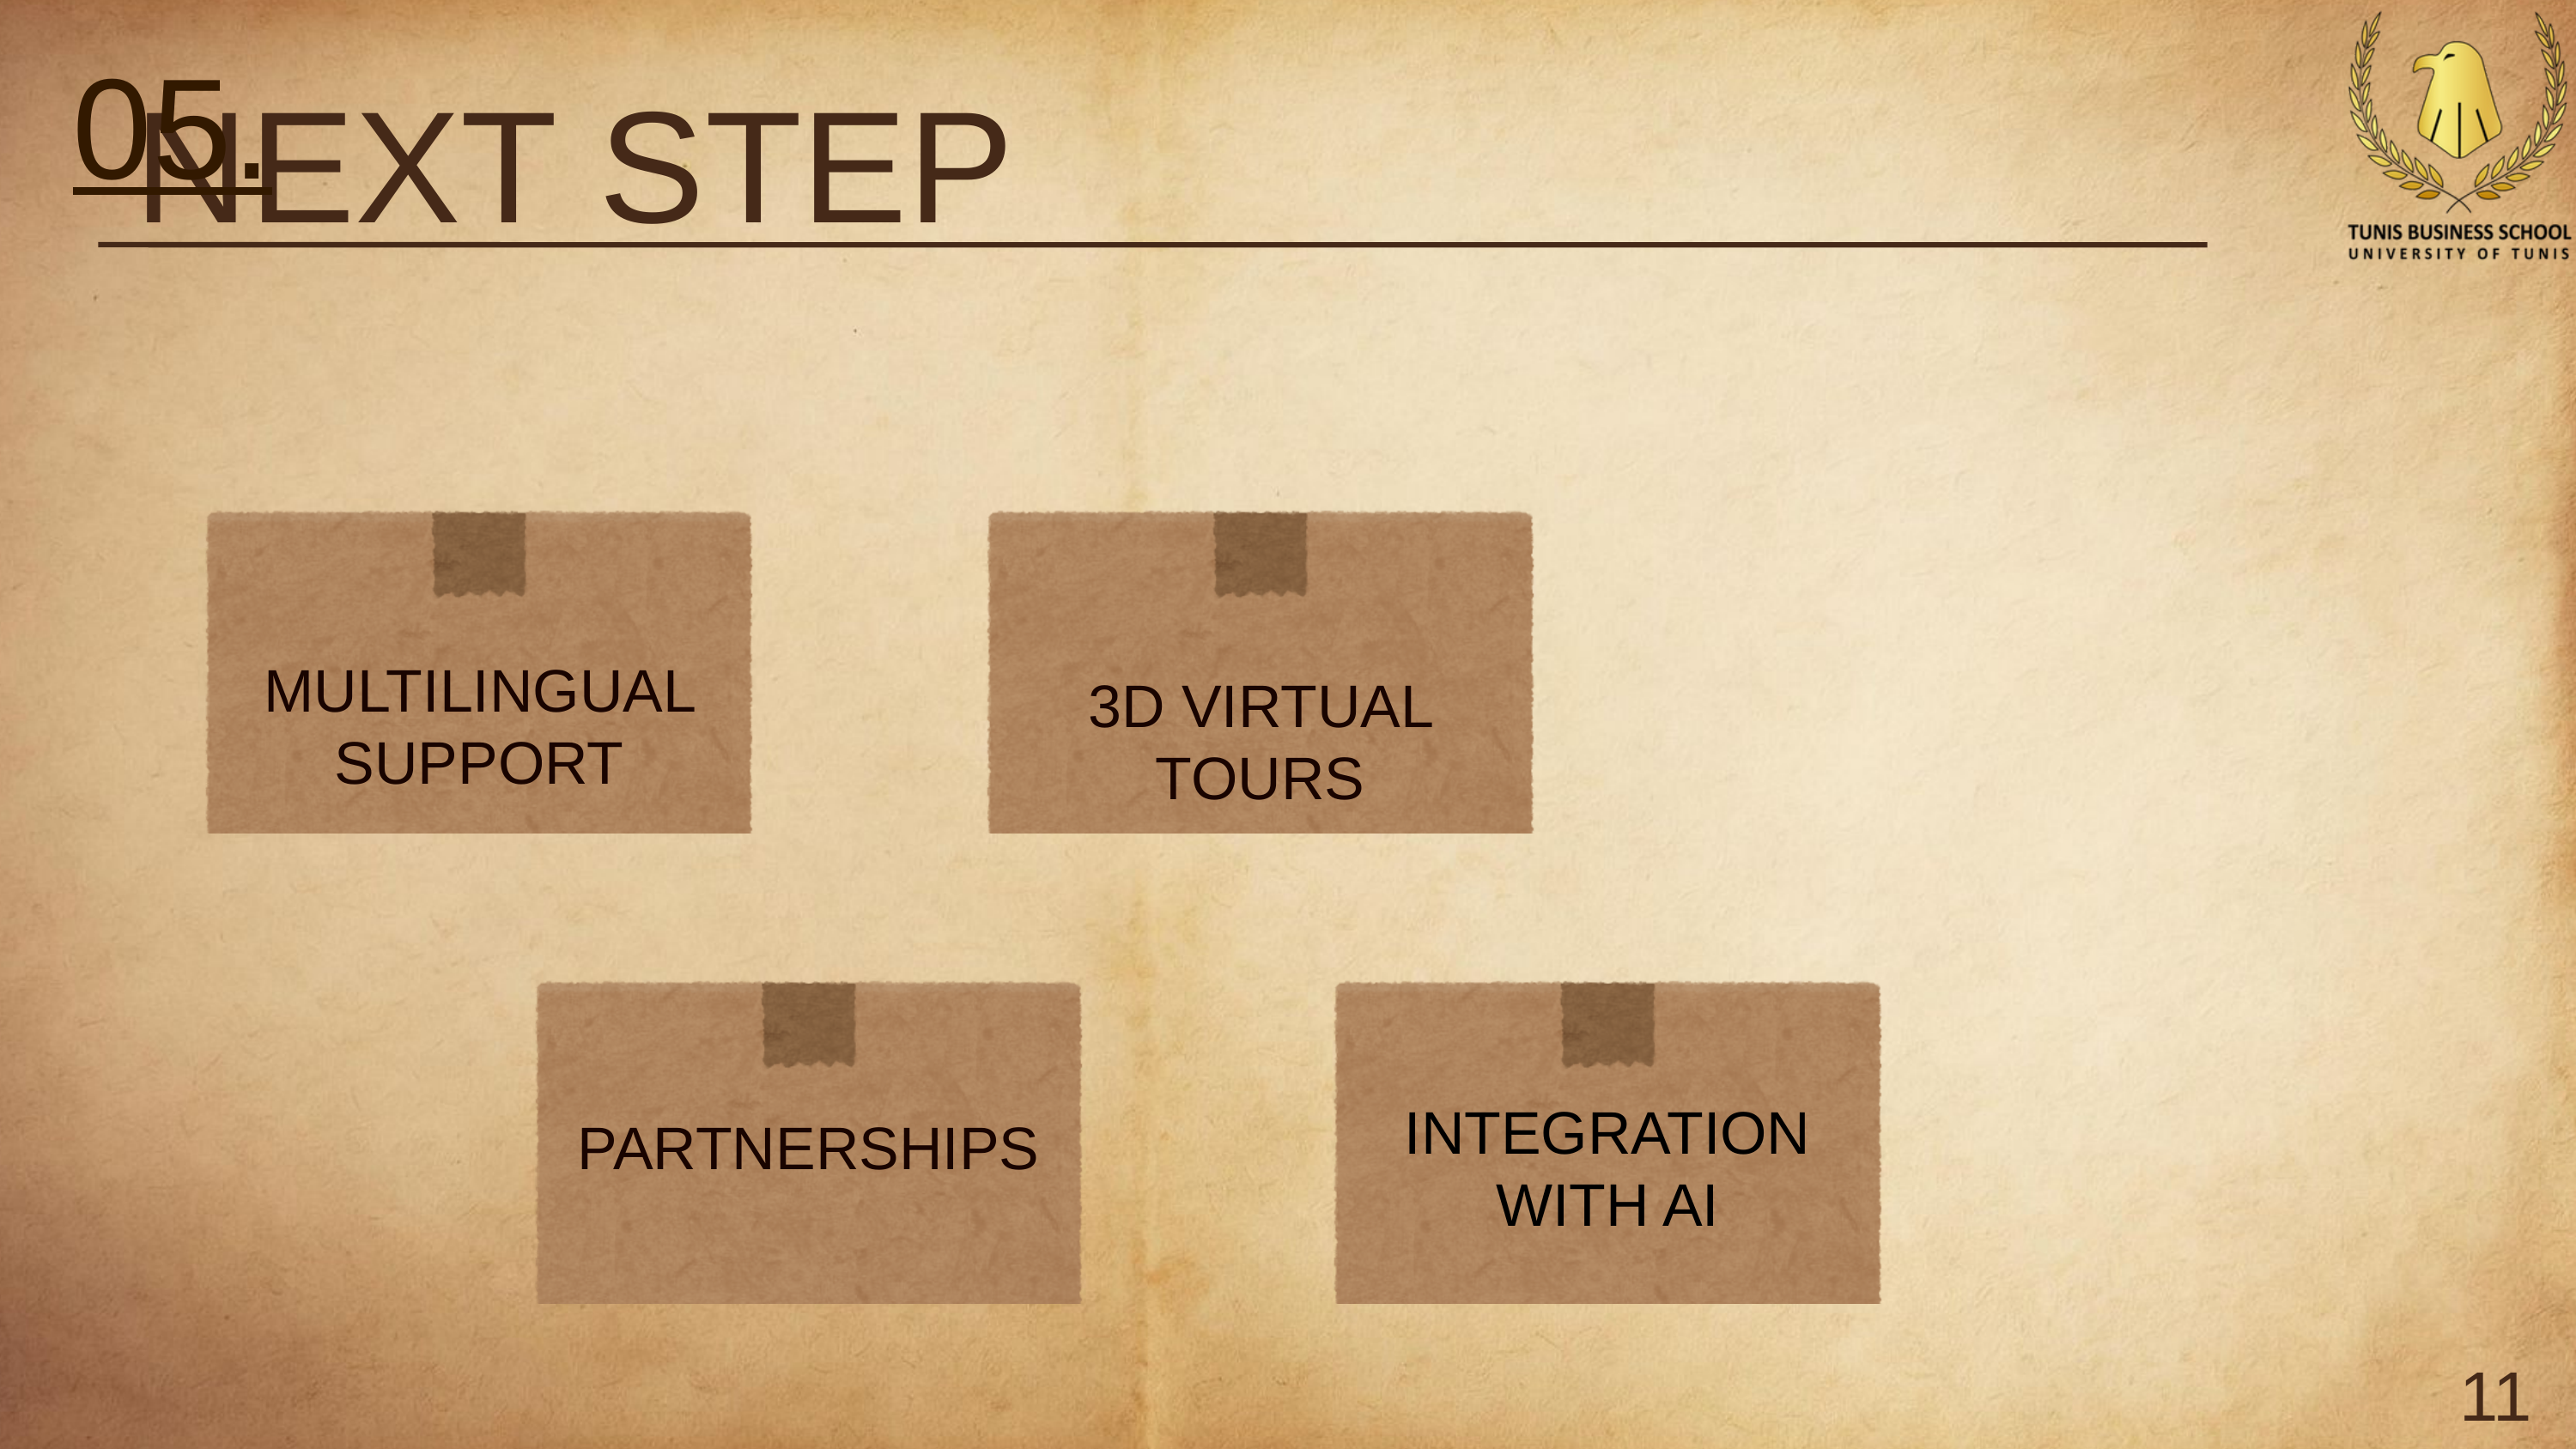

05.

NEXT STEP

MULTILINGUAL SUPPORT
3D VIRTUAL TOURS

INTEGRATION WITH AI
PARTNERSHIPS
11